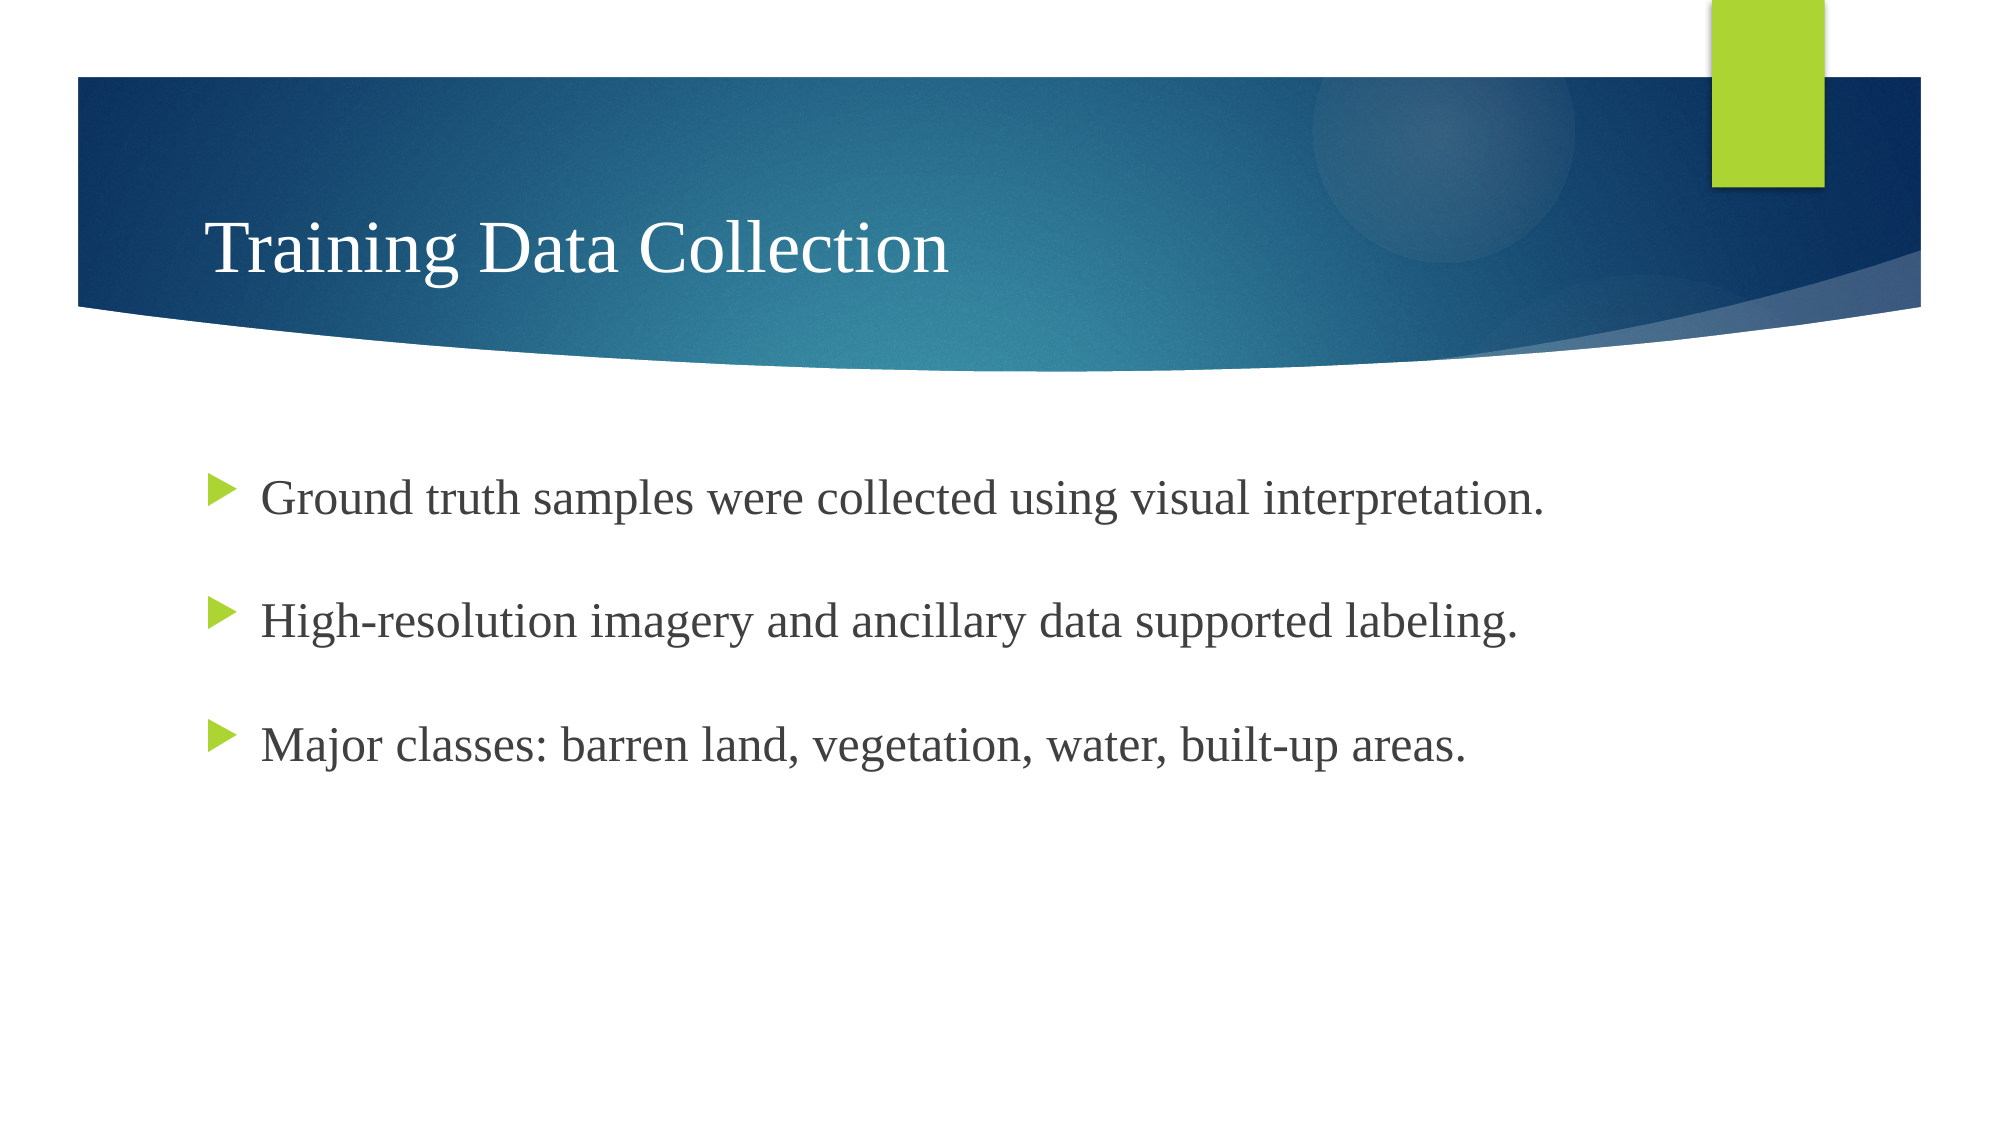

# Training Data Collection
Ground truth samples were collected using visual interpretation.
High-resolution imagery and ancillary data supported labeling.
Major classes: barren land, vegetation, water, built-up areas.